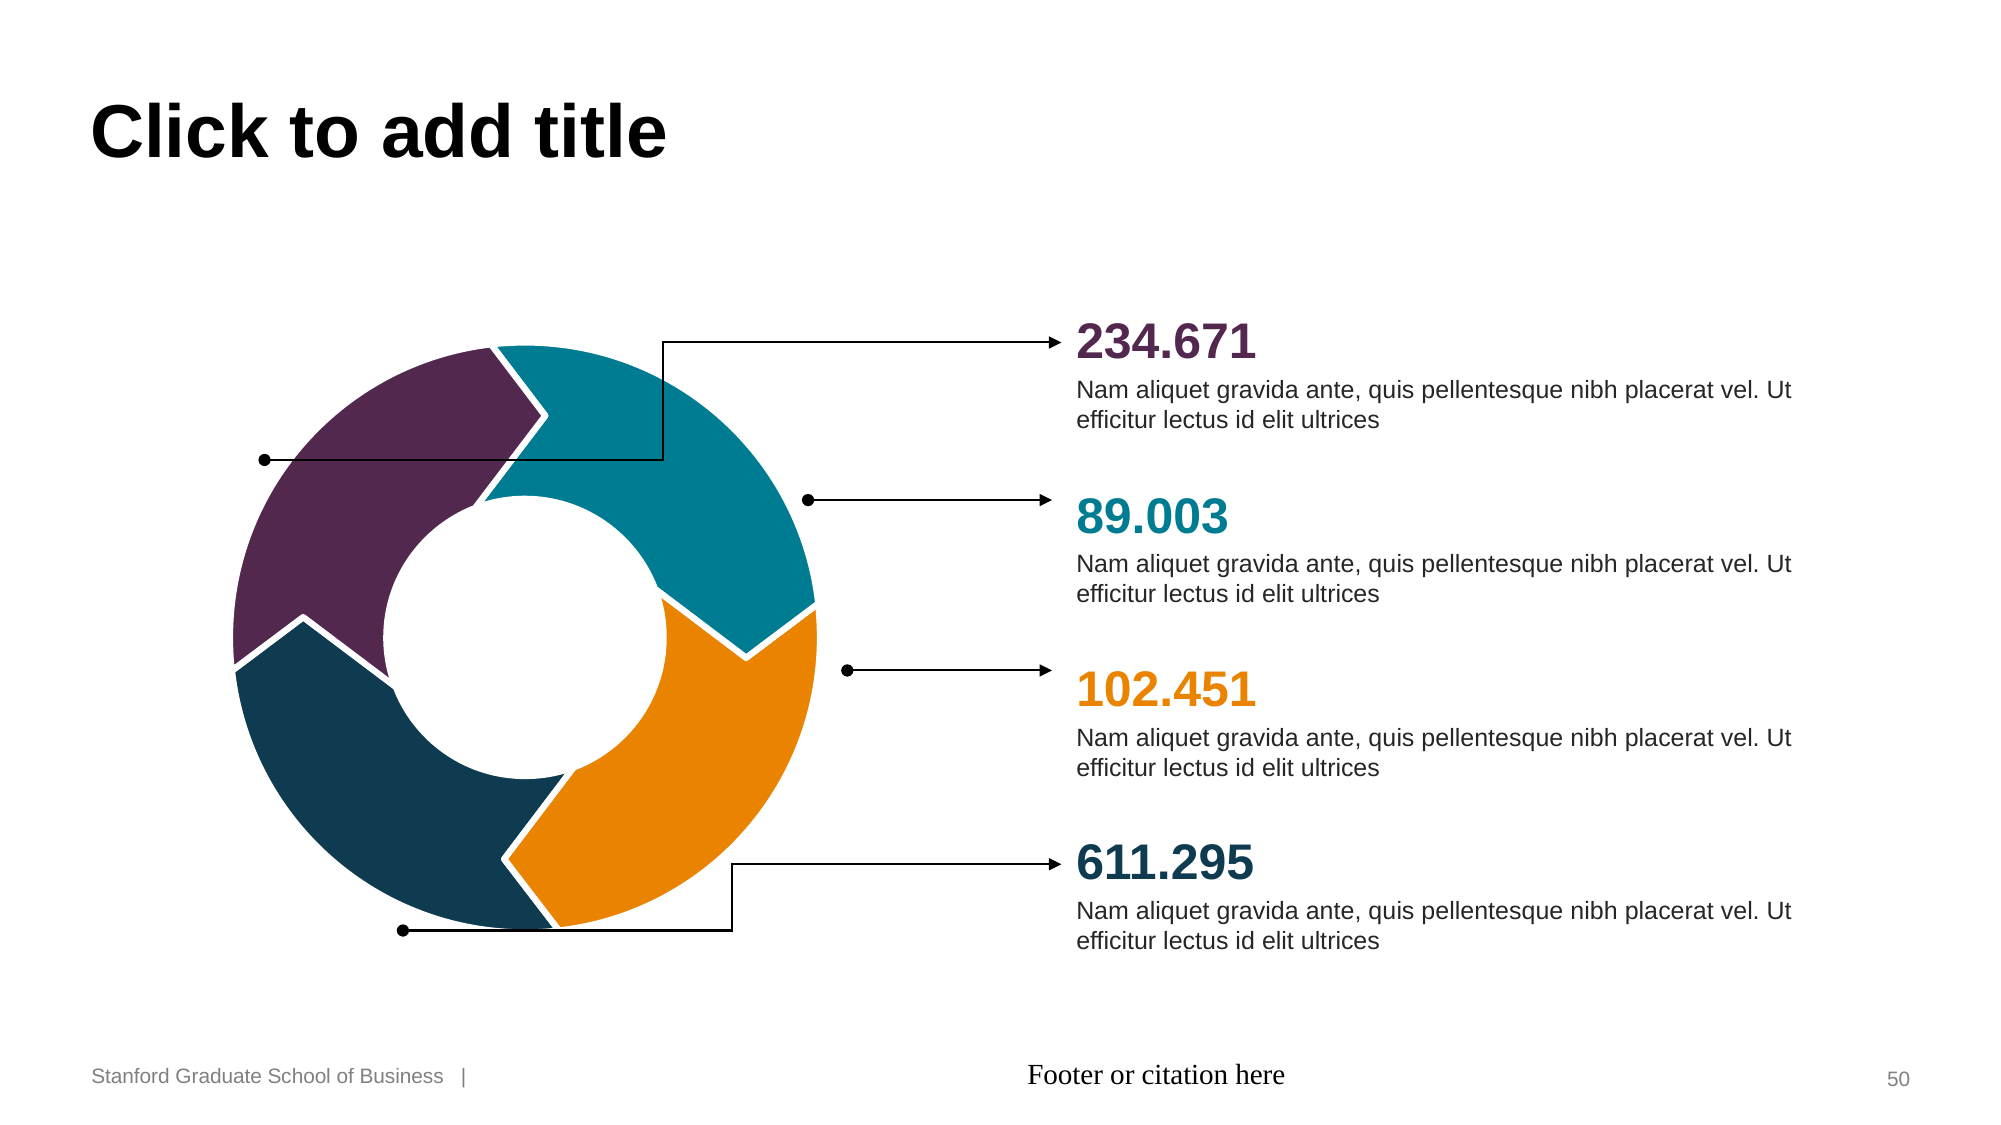

# Click to add title
234.671
Nam aliquet gravida ante, quis pellentesque nibh placerat vel. Ut efficitur lectus id elit ultrices

89.003
Nam aliquet gravida ante, quis pellentesque nibh placerat vel. Ut efficitur lectus id elit ultrices

102.451
Nam aliquet gravida ante, quis pellentesque nibh placerat vel. Ut efficitur lectus id elit ultrices
611.295
Nam aliquet gravida ante, quis pellentesque nibh placerat vel. Ut efficitur lectus id elit ultrices
Footer or citation here
50